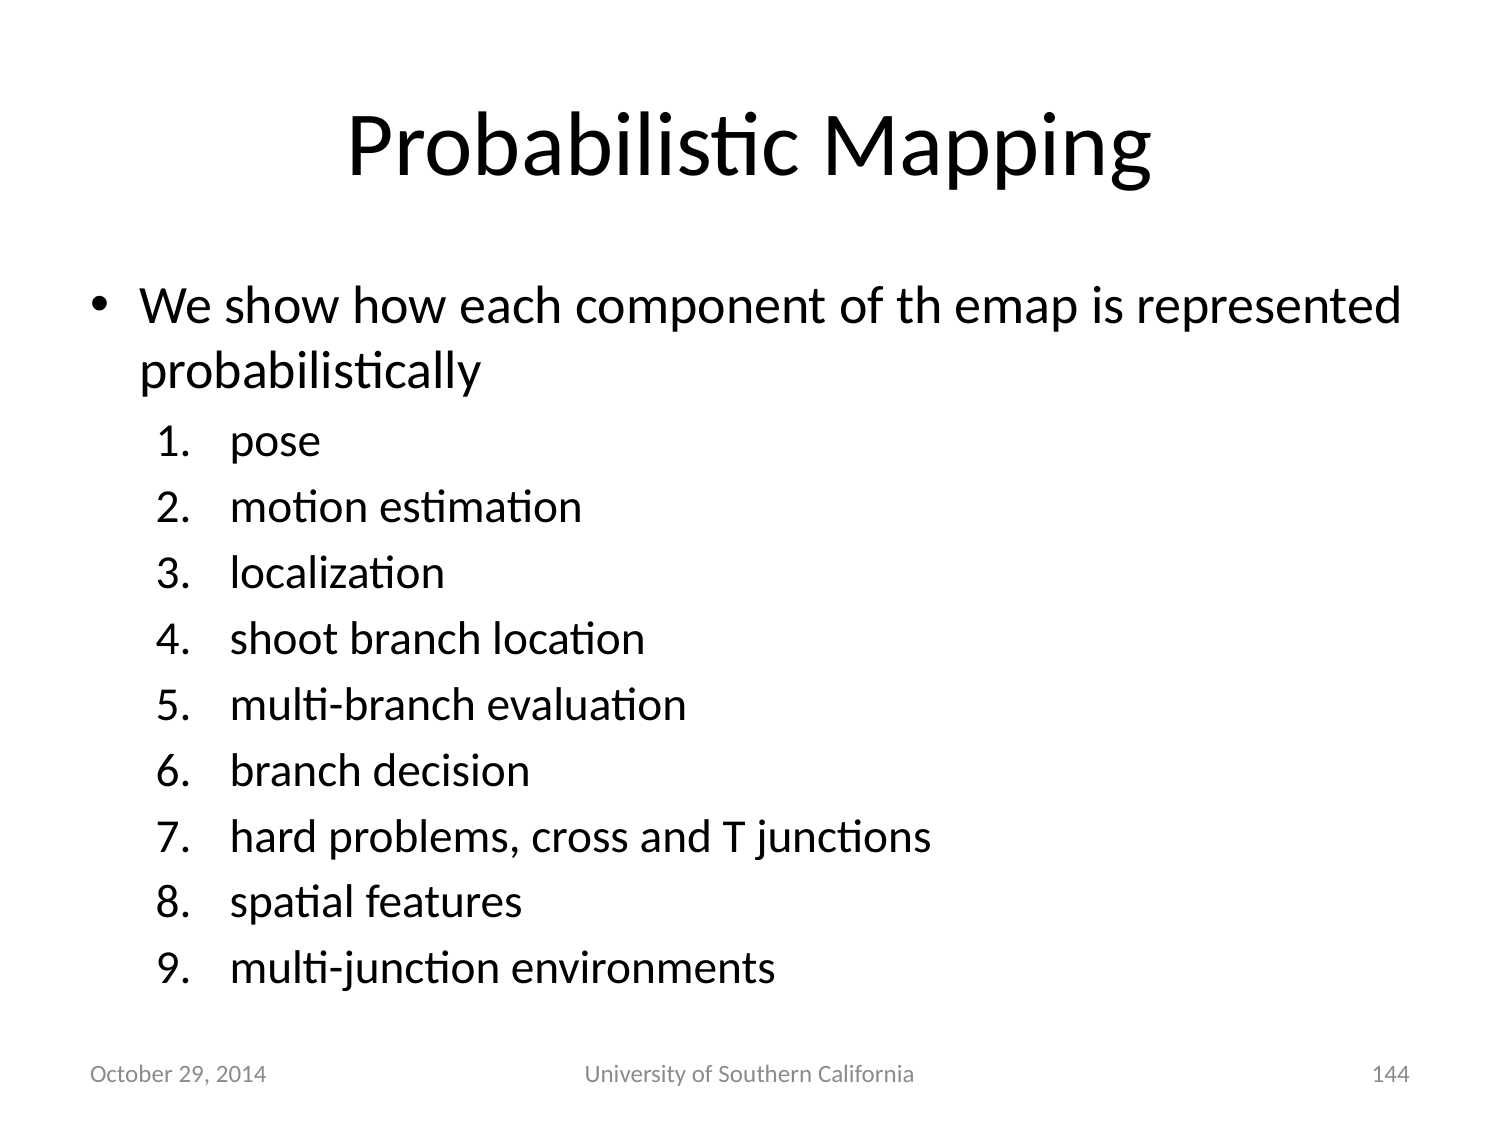

# Probabilistic Mapping
We show how each component of th emap is represented probabilistically
pose
motion estimation
localization
shoot branch location
multi-branch evaluation
branch decision
hard problems, cross and T junctions
spatial features
multi-junction environments
October 29, 2014
University of Southern California
144